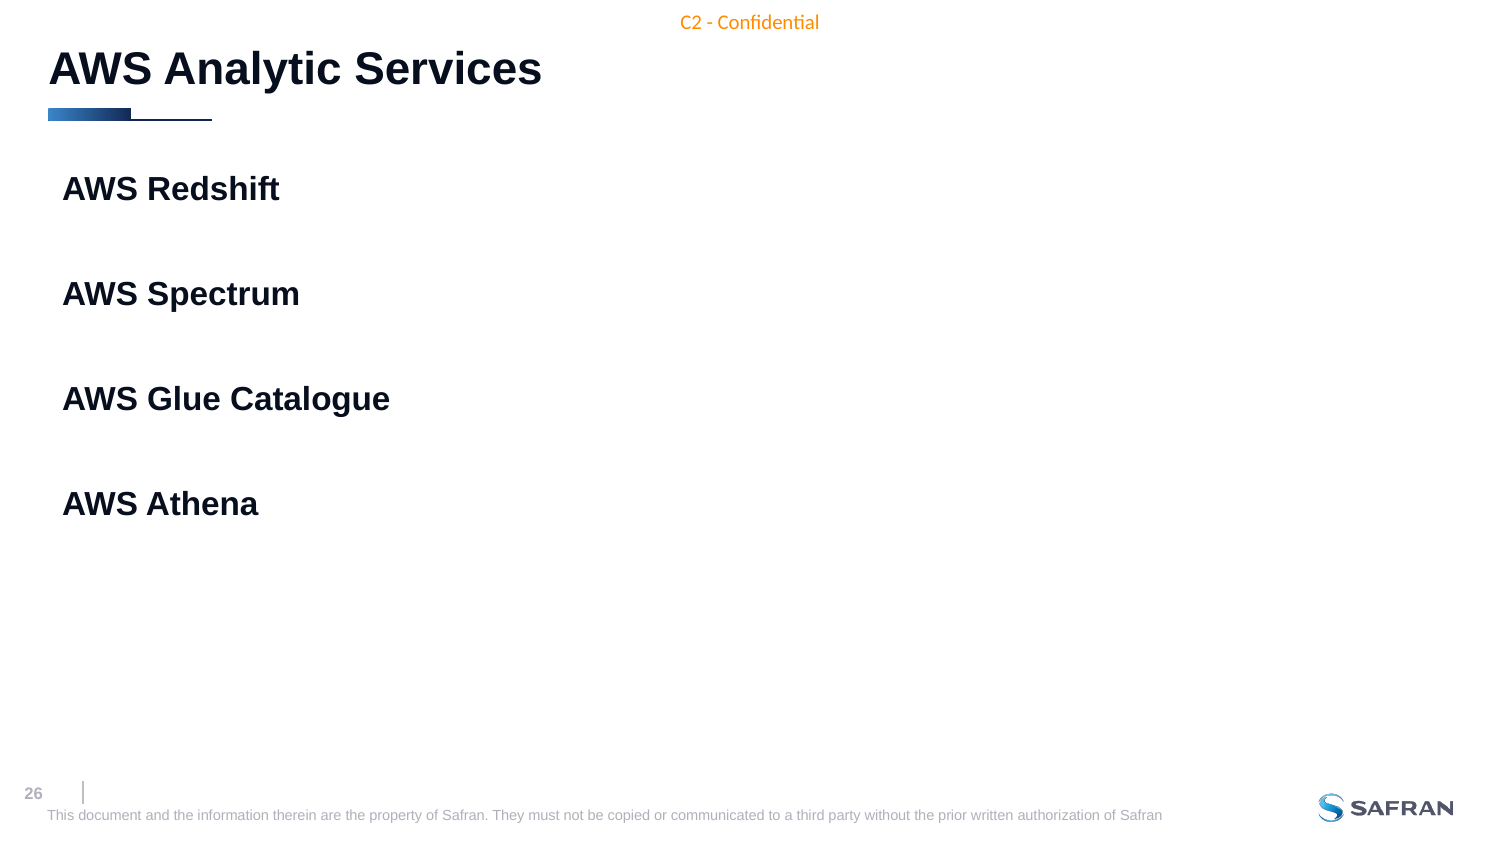

# AWS Analytic Services
AWS Redshift

AWS Spectrum

AWS Glue Catalogue

AWS Athena